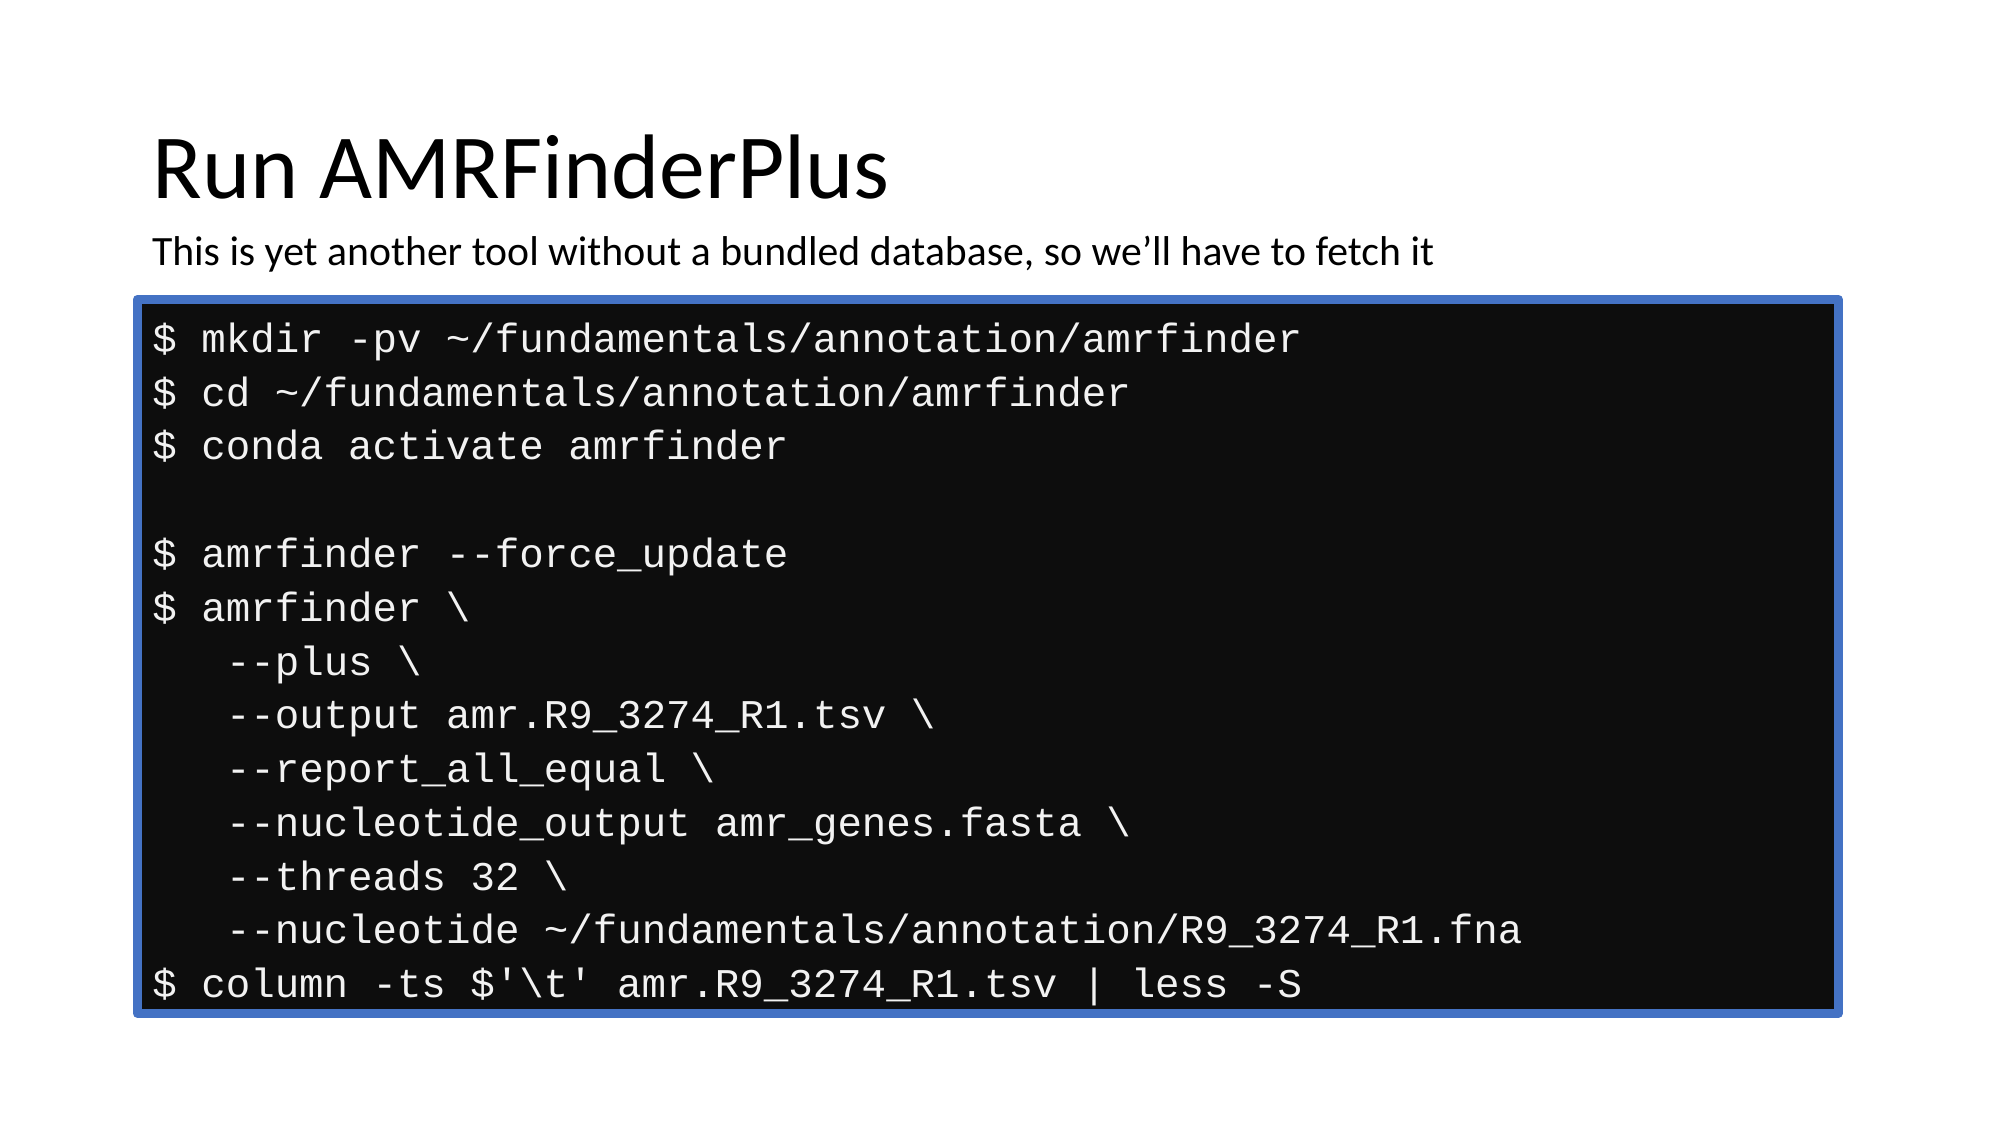

# Run AMRFinderPlus
This is yet another tool without a bundled database, so we’ll have to fetch it
$ mkdir -pv ~/fundamentals/annotation/amrfinder
$ cd ~/fundamentals/annotation/amrfinder
$ conda activate amrfinder

$ amrfinder --force_update
$ amrfinder \
   --plus \
   --output amr.R9_3274_R1.tsv \
   --report_all_equal \
   --nucleotide_output amr_genes.fasta \
   --threads 32 \
   --nucleotide ~/fundamentals/annotation/R9_3274_R1.fna
$ column -ts $'\t' amr.R9_3274_R1.tsv | less -S